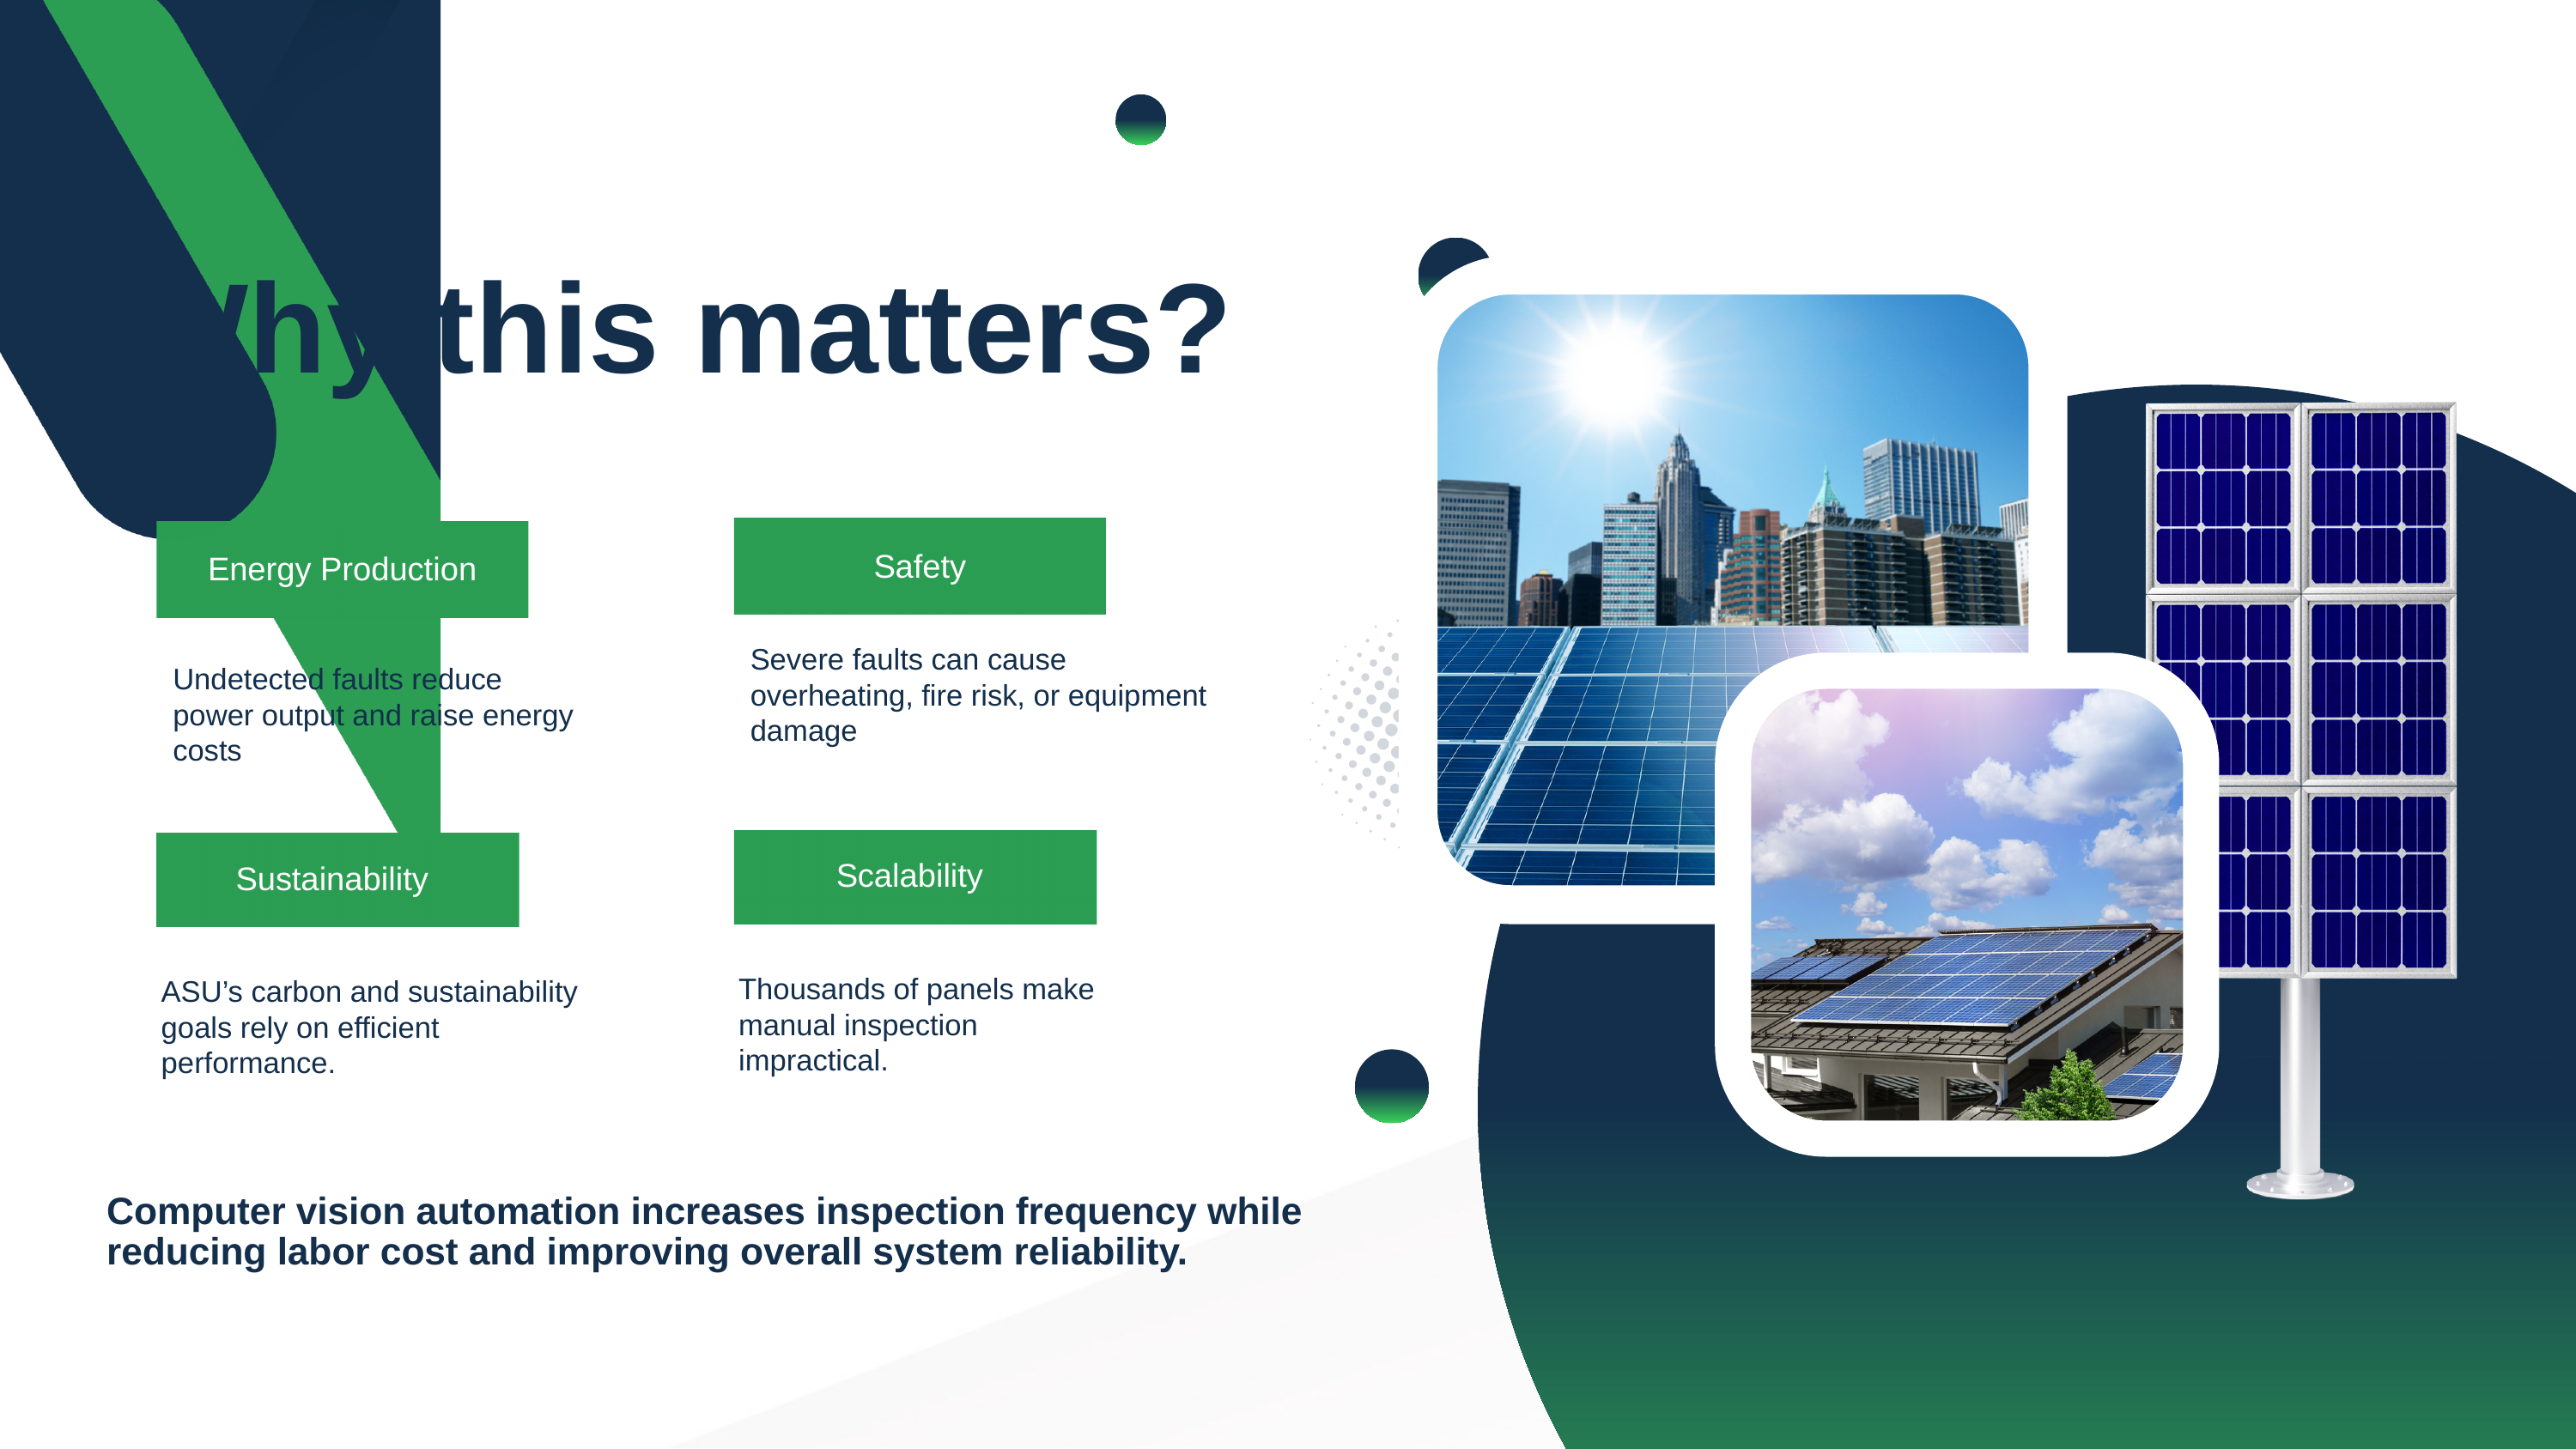

Why this matters?

Safety
Energy Production
Severe faults can cause overheating, fire risk, or equipment damage
Undetected faults reduce power output and raise energy costs

Scalability
Sustainability
Thousands of panels make manual inspection impractical.
ASU’s carbon and sustainability goals rely on efficient performance.

Computer vision automation increases inspection frequency while reducing labor cost and improving overall system reliability.